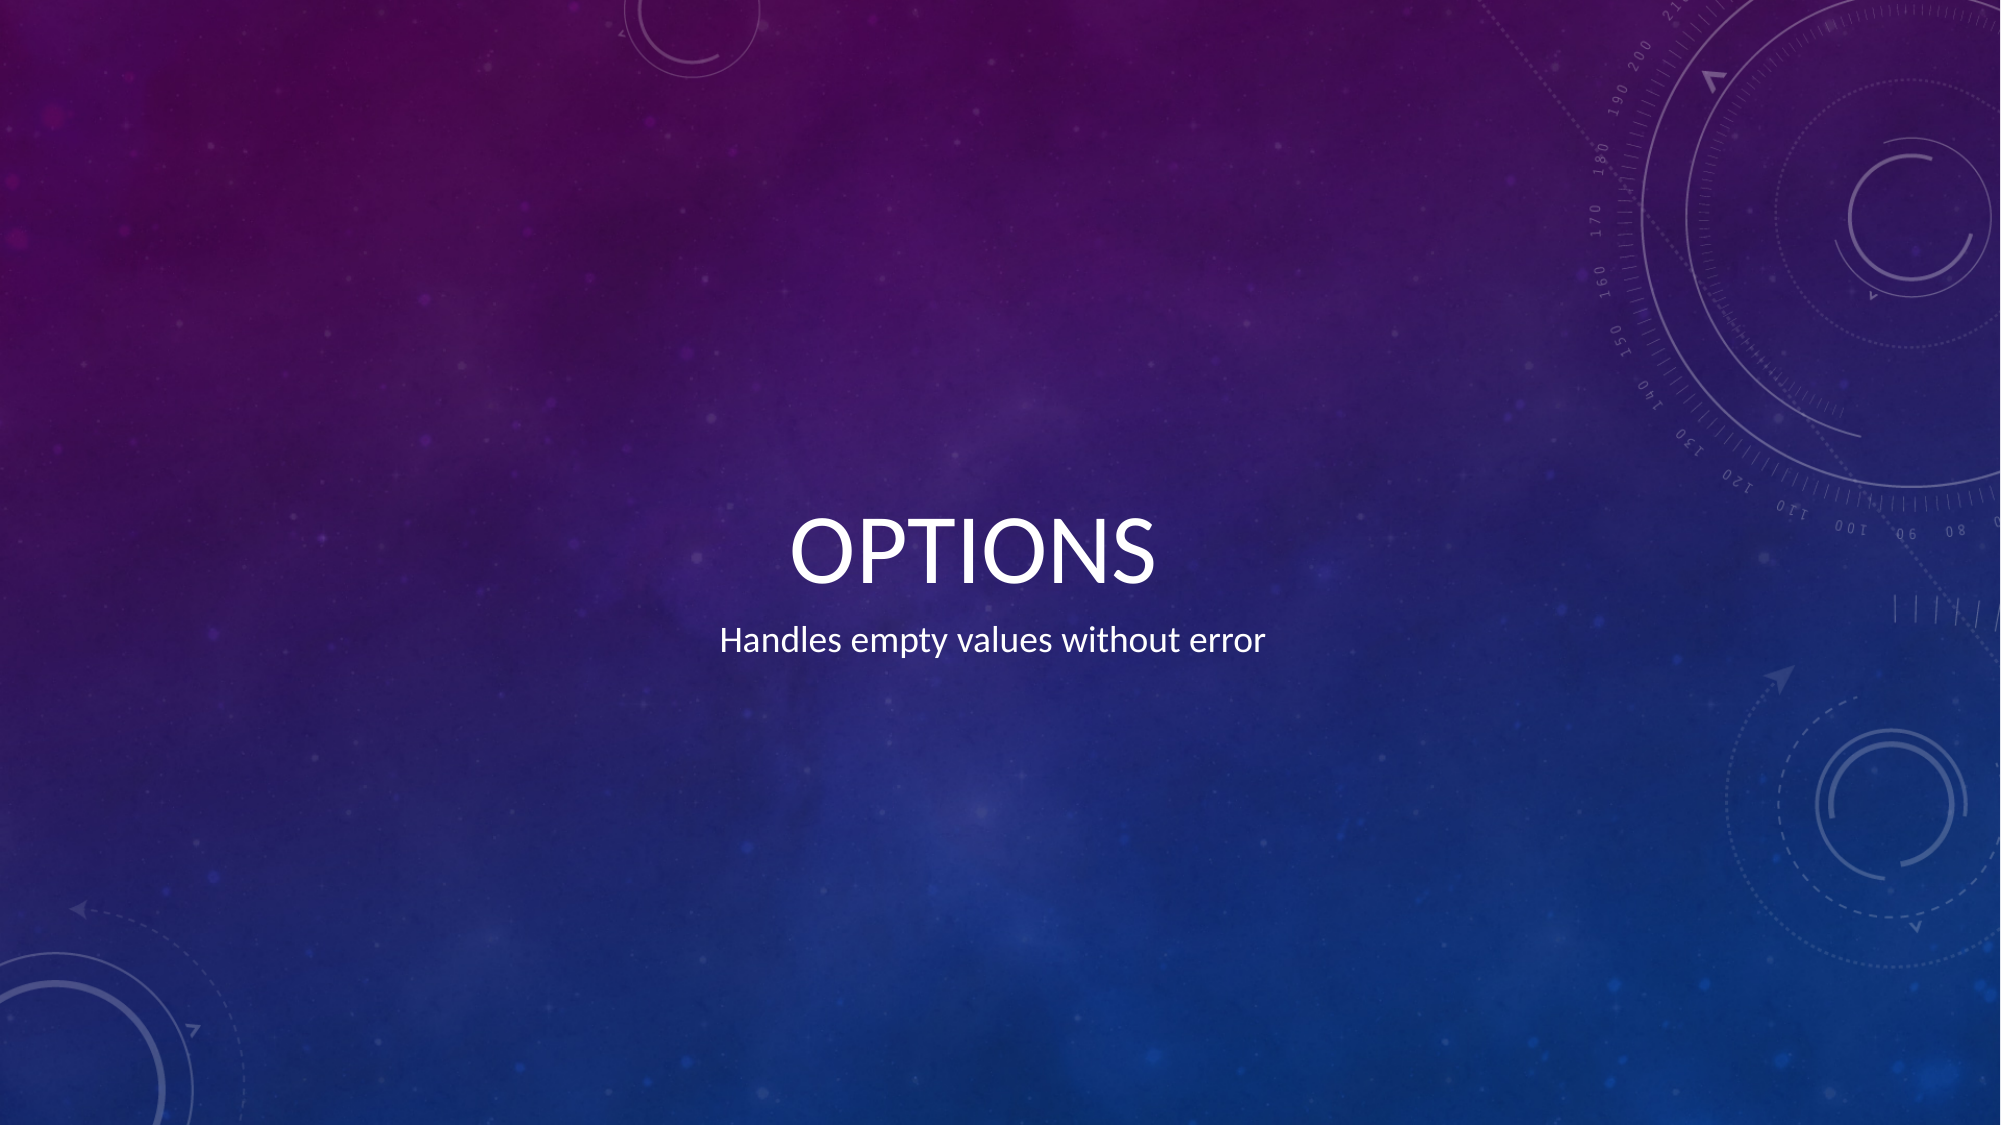

#

OPTIONS
Handles empty values without error